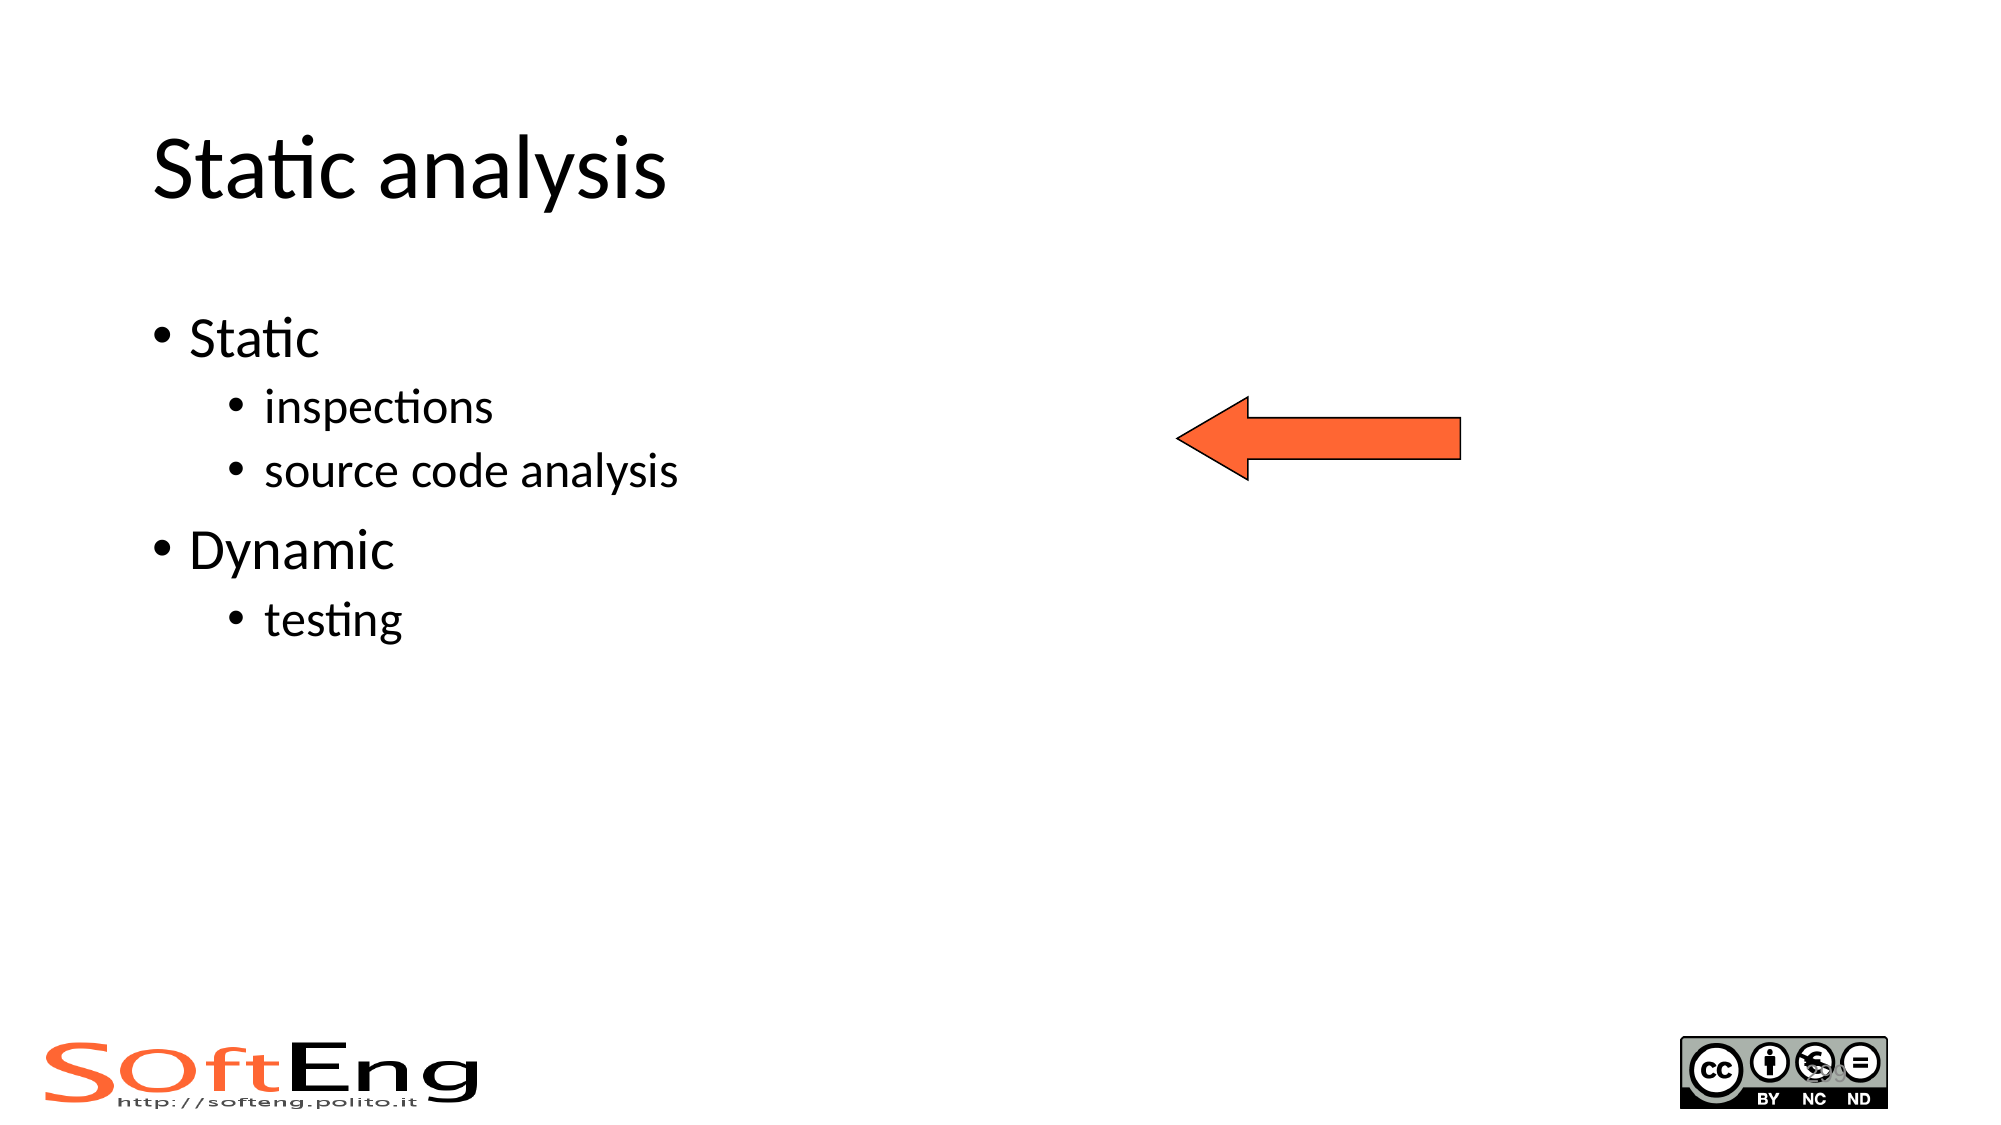

# Static analysis
Static
inspections
source code analysis
Dynamic
testing

299